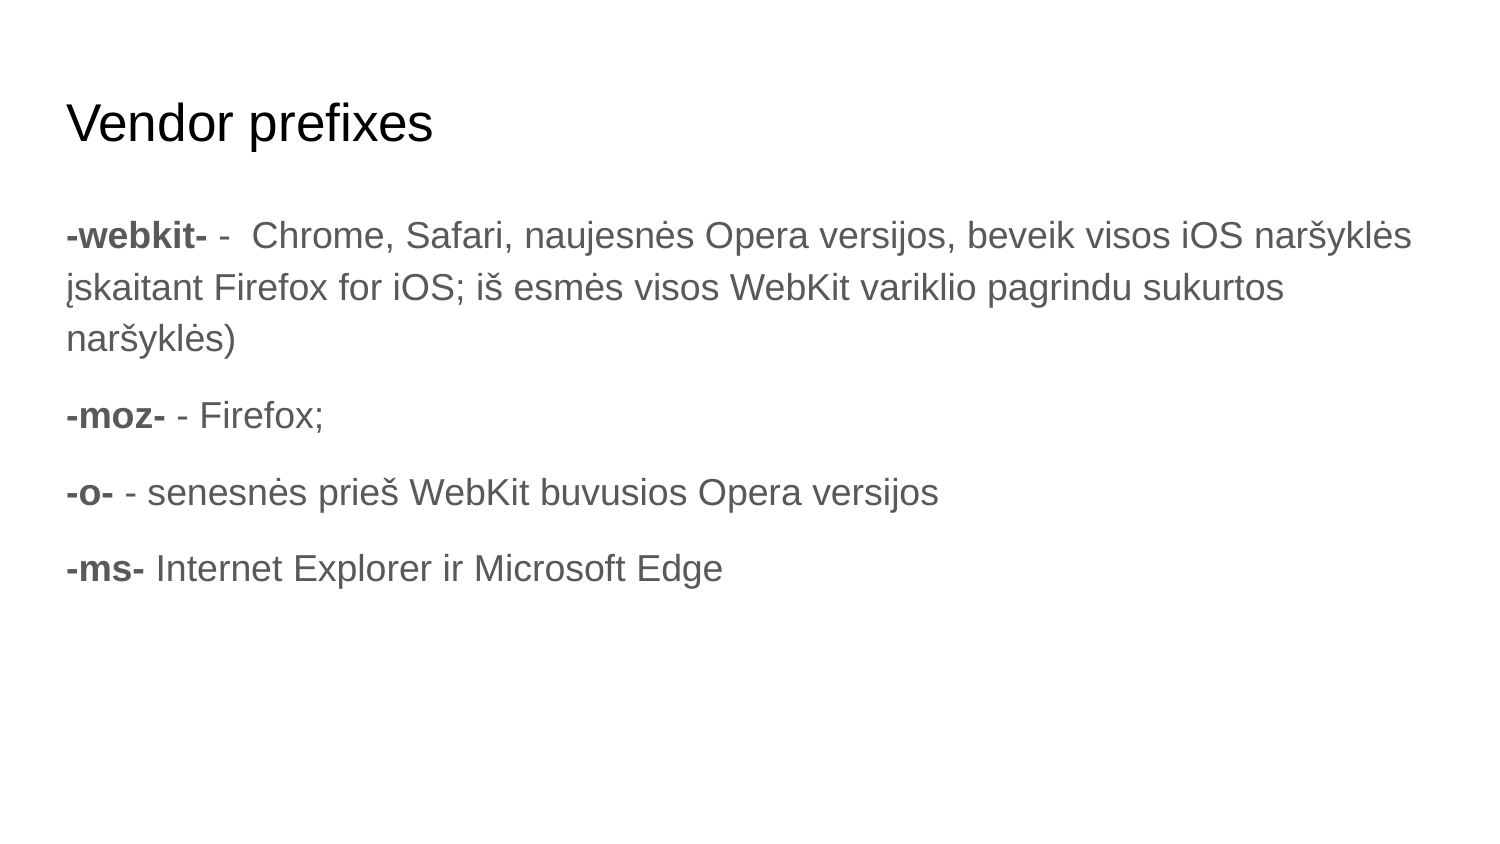

# Vendor prefixes
-webkit- -  Chrome, Safari, naujesnės Opera versijos, beveik visos iOS naršyklės įskaitant Firefox for iOS; iš esmės visos WebKit variklio pagrindu sukurtos naršyklės)
-moz- - Firefox;
-o- - senesnės prieš WebKit buvusios Opera versijos
-ms- Internet Explorer ir Microsoft Edge